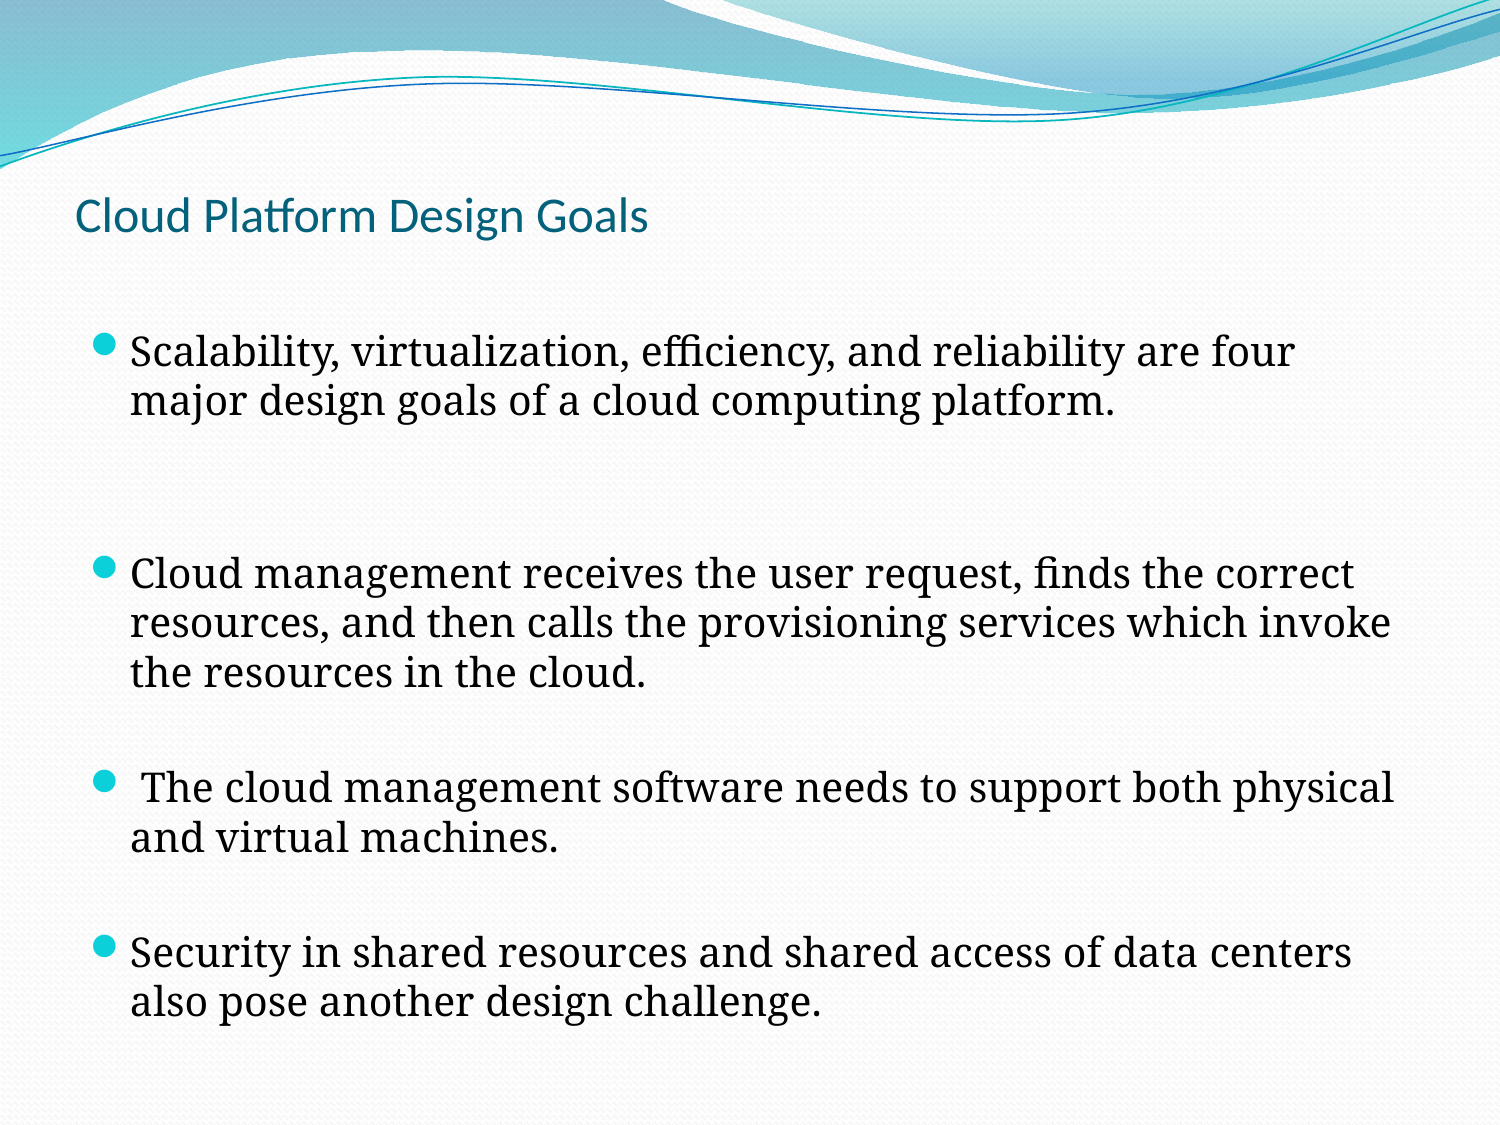

# Cloud Platform Design Goals
Scalability, virtualization, efficiency, and reliability are four major design goals of a cloud computing platform.

Cloud management receives the user request, finds the correct resources, and then calls the provisioning services which invoke the resources in the cloud.

 The cloud management software needs to support both physical and virtual machines.

Security in shared resources and shared access of data centers also pose another design challenge.